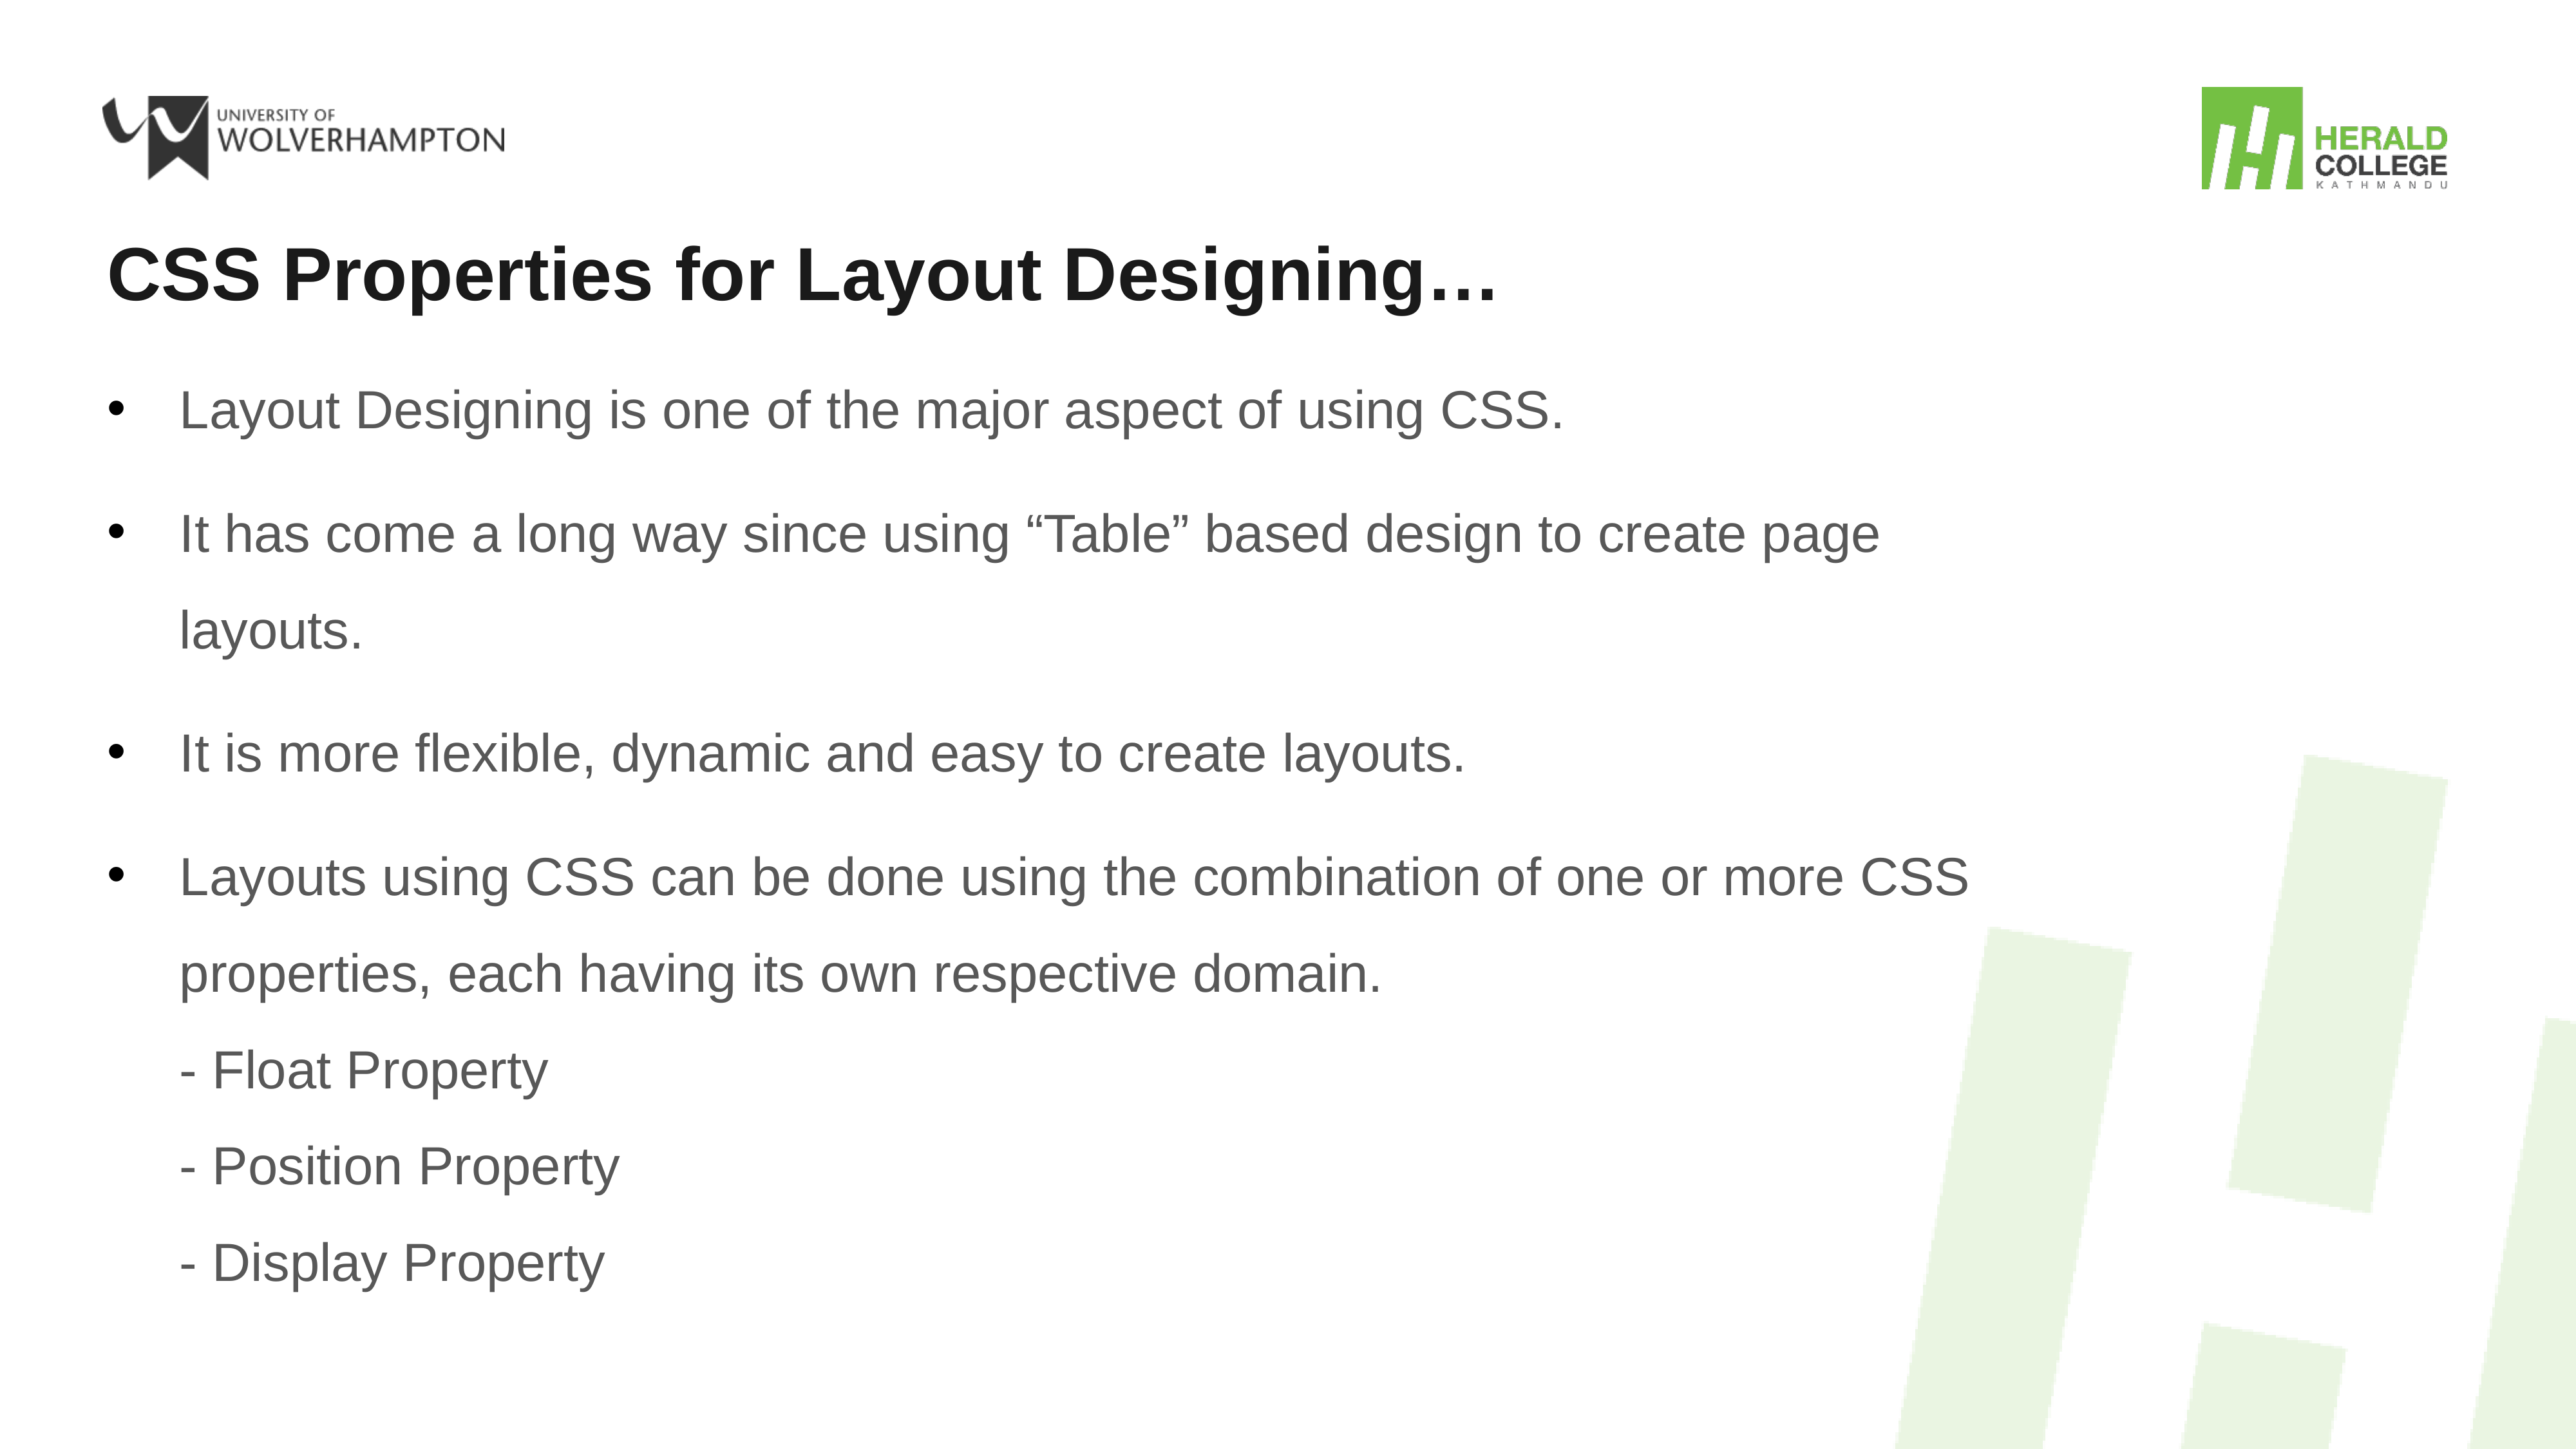

# CSS Properties for Layout Designing…
Layout Designing is one of the major aspect of using CSS.
It has come a long way since using “Table” based design to create page layouts.
It is more flexible, dynamic and easy to create layouts.
Layouts using CSS can be done using the combination of one or more CSS properties, each having its own respective domain.
- Float Property
- Position Property
- Display Property